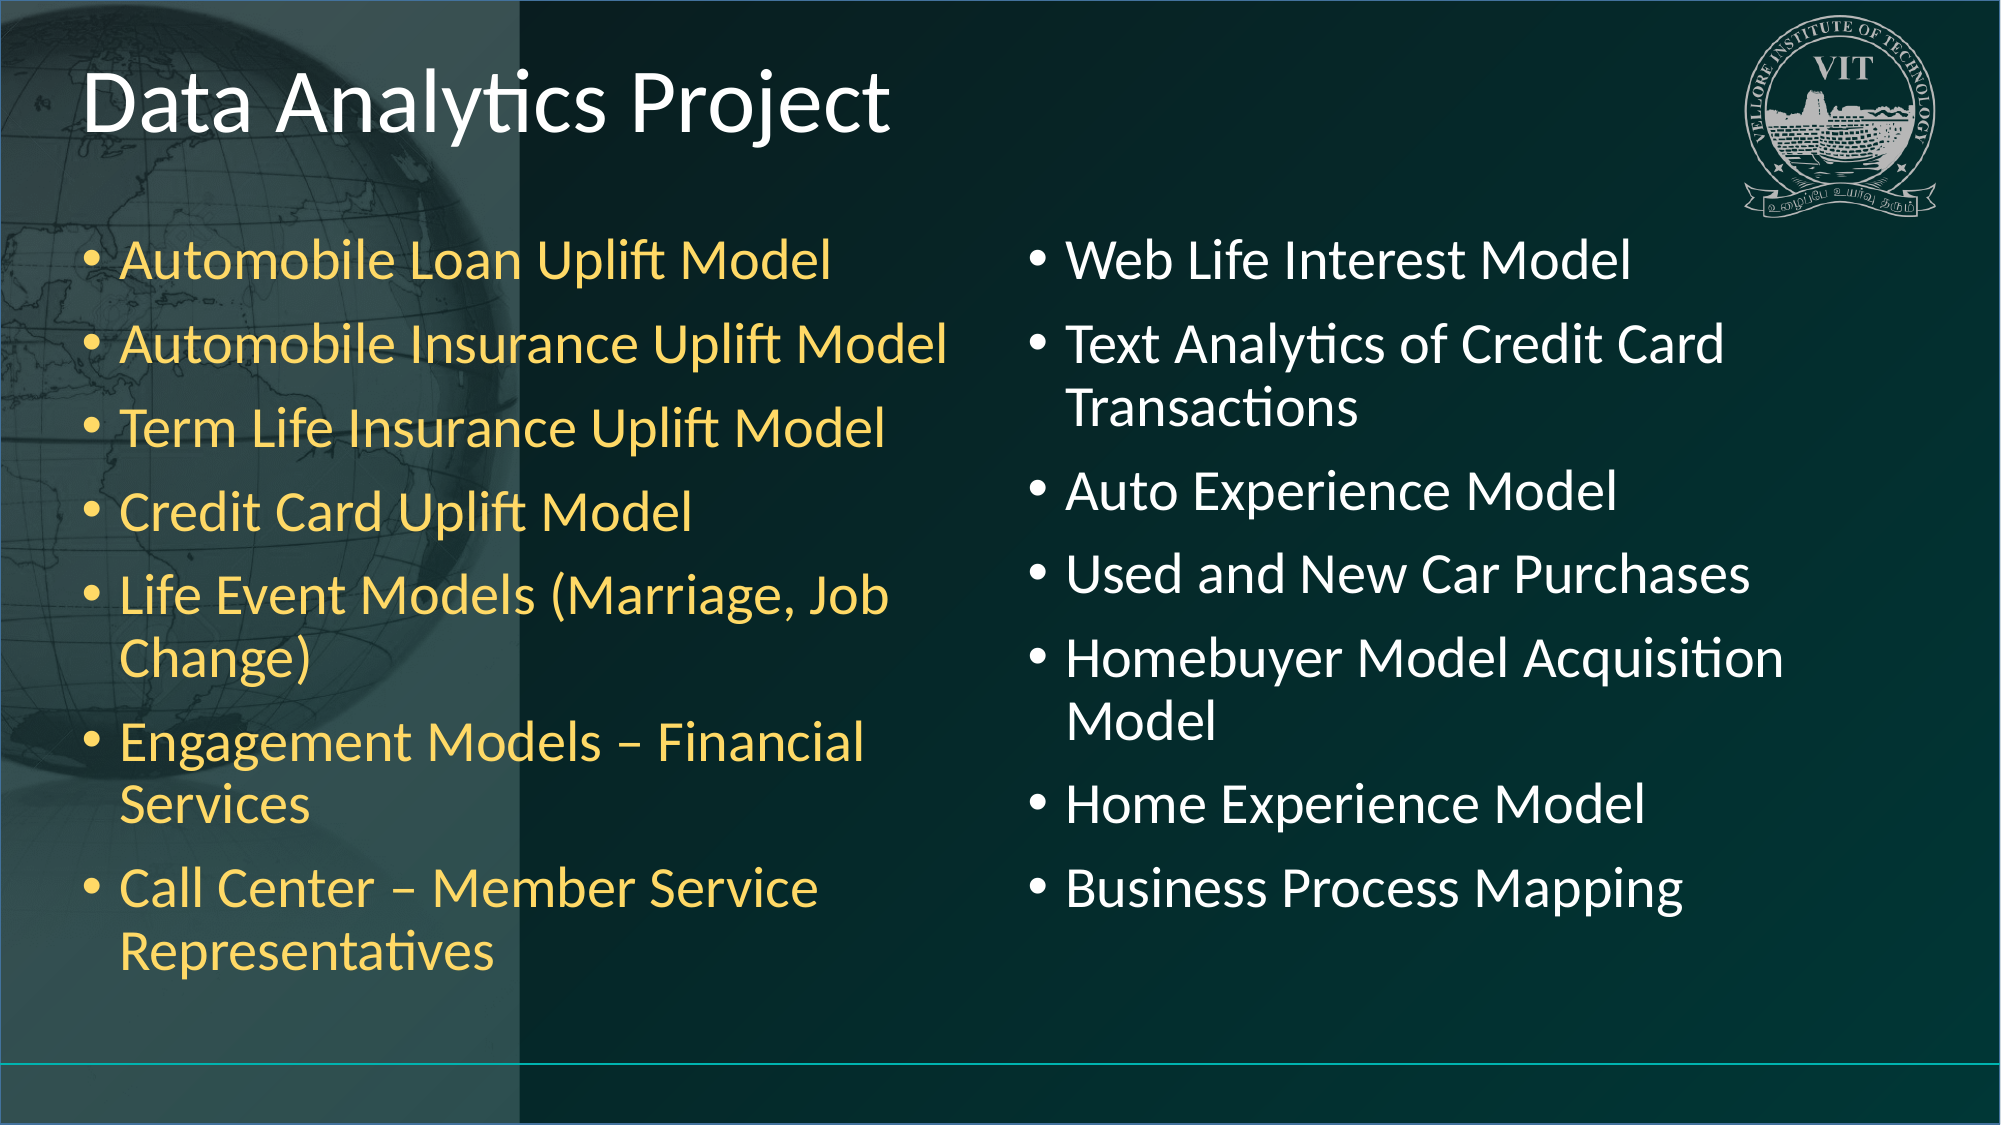

# Data Analytics Project
Automobile Loan Uplift Model
Automobile Insurance Uplift Model
Term Life Insurance Uplift Model
Credit Card Uplift Model
Life Event Models (Marriage, Job Change)
Engagement Models – Financial Services
Call Center – Member Service Representatives
Web Life Interest Model
Text Analytics of Credit Card Transactions
Auto Experience Model
Used and New Car Purchases
Homebuyer Model Acquisition Model
Home Experience Model
Business Process Mapping